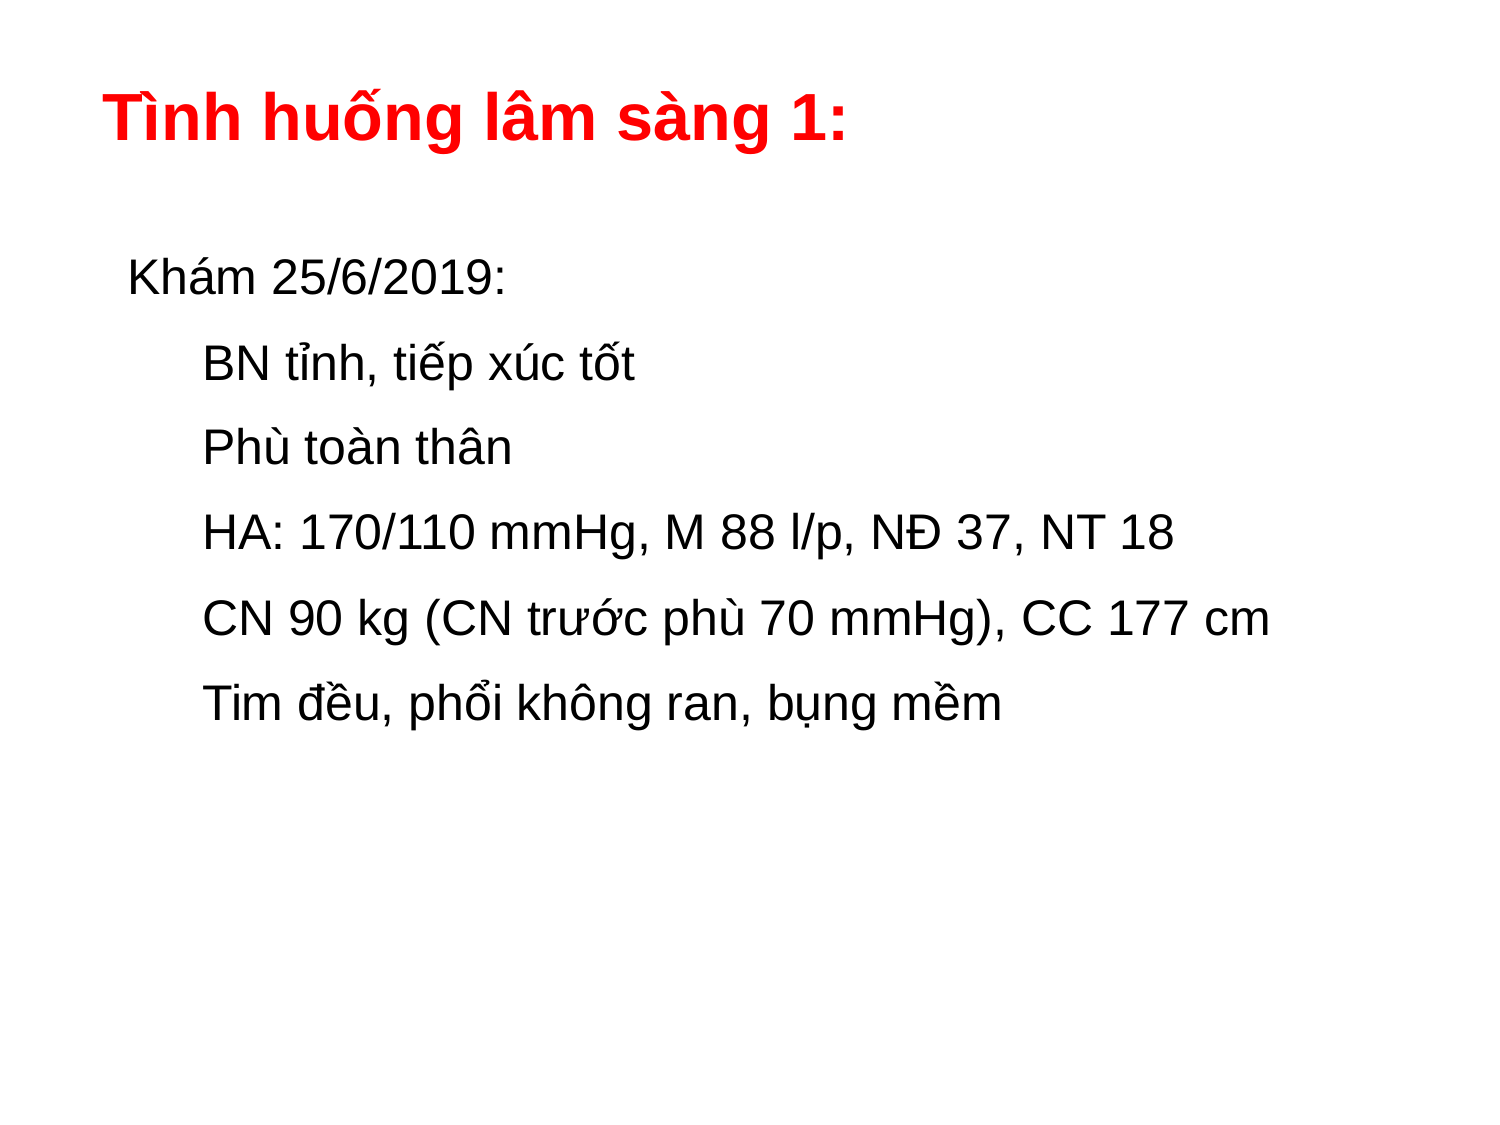

Tình huống lâm sàng 1:
Khám 25/6/2019:
BN tỉnh, tiếp xúc tốt
Phù toàn thân
HA: 170/110 mmHg, M 88 l/p, NĐ 37, NT 18
CN 90 kg (CN trước phù 70 mmHg), CC 177 cm
Tim đều, phổi không ran, bụng mềm